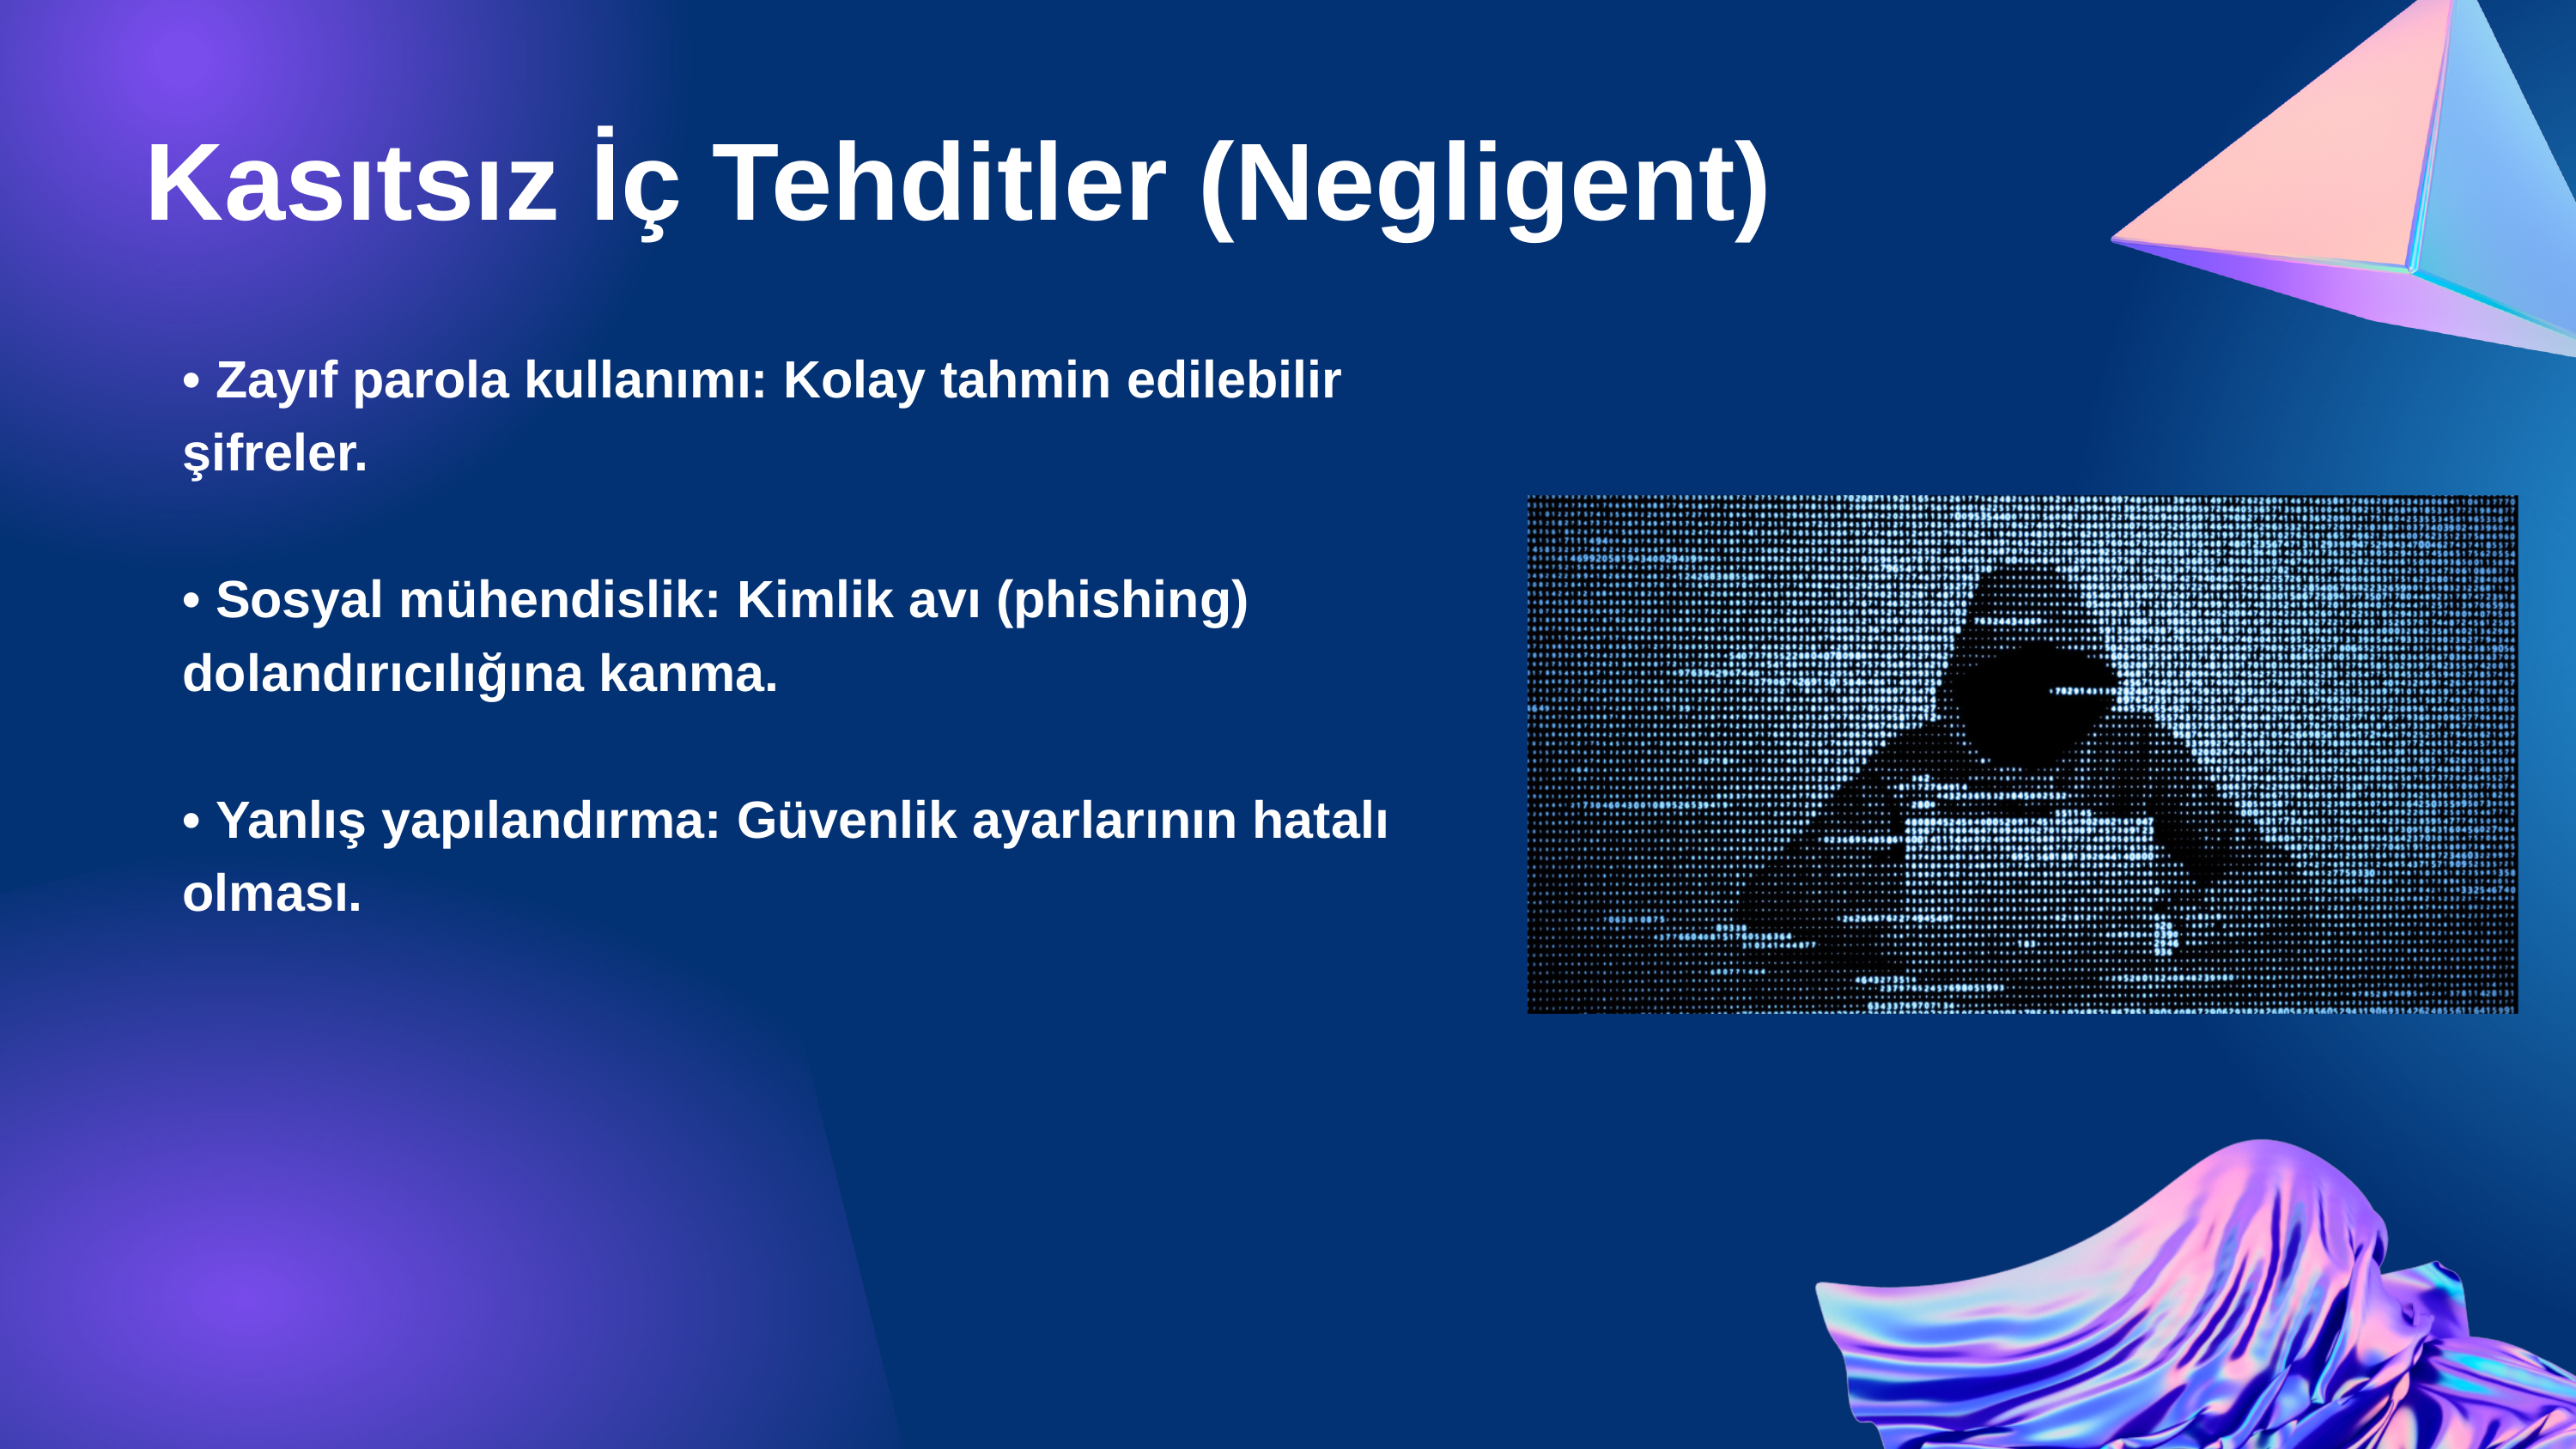

Kasıtsız İç Tehditler (Negligent)
• Zayıf parola kullanımı: Kolay tahmin edilebilir şifreler.

• Sosyal mühendislik: Kimlik avı (phishing) dolandırıcılığına kanma.

• Yanlış yapılandırma: Güvenlik ayarlarının hatalı olması.